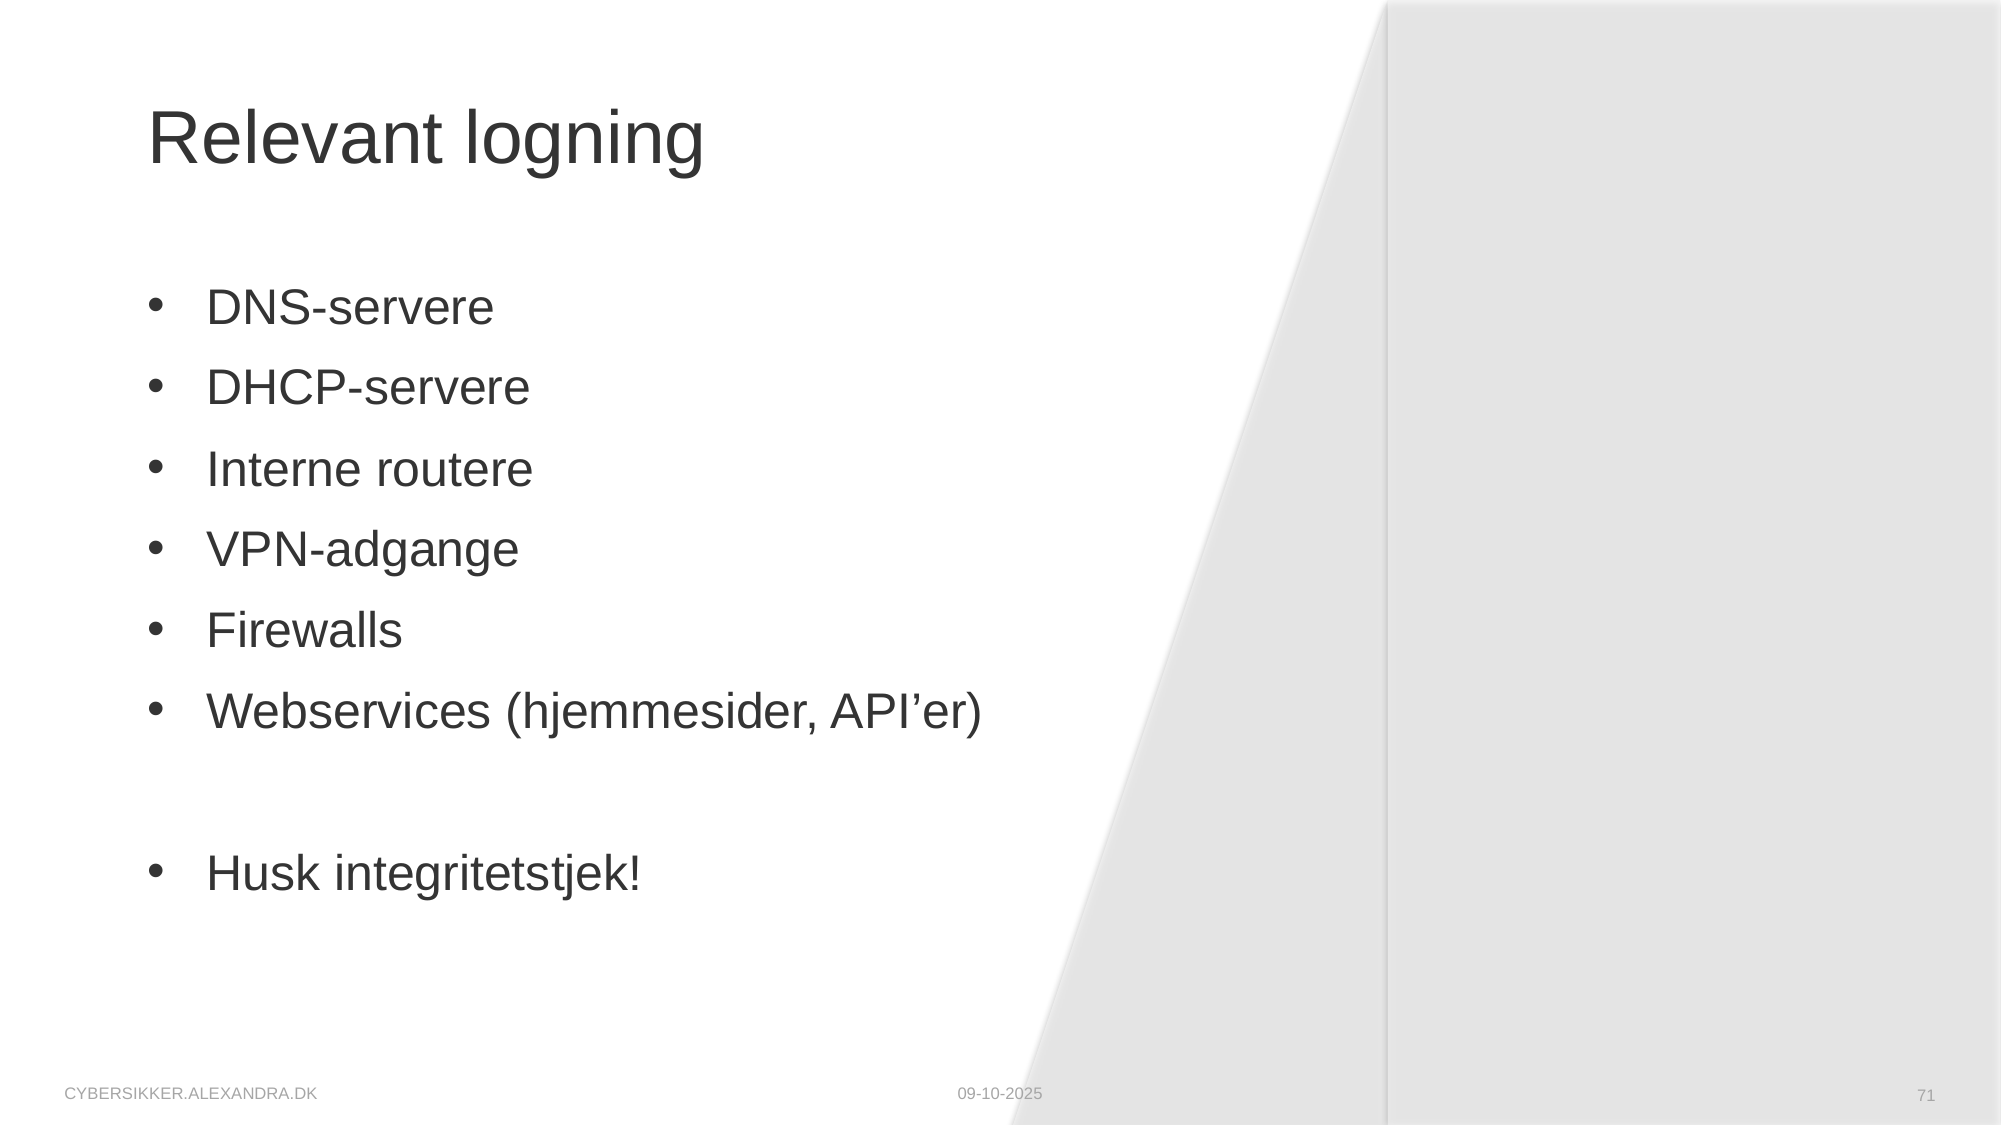

# Relevant logning
DNS-servere
DHCP-servere
Interne routere
VPN-adgange
Firewalls
Webservices (hjemmesider, API’er)

Husk integritetstjek!

cybersikker.alexandra.dk
09-10-2025
71